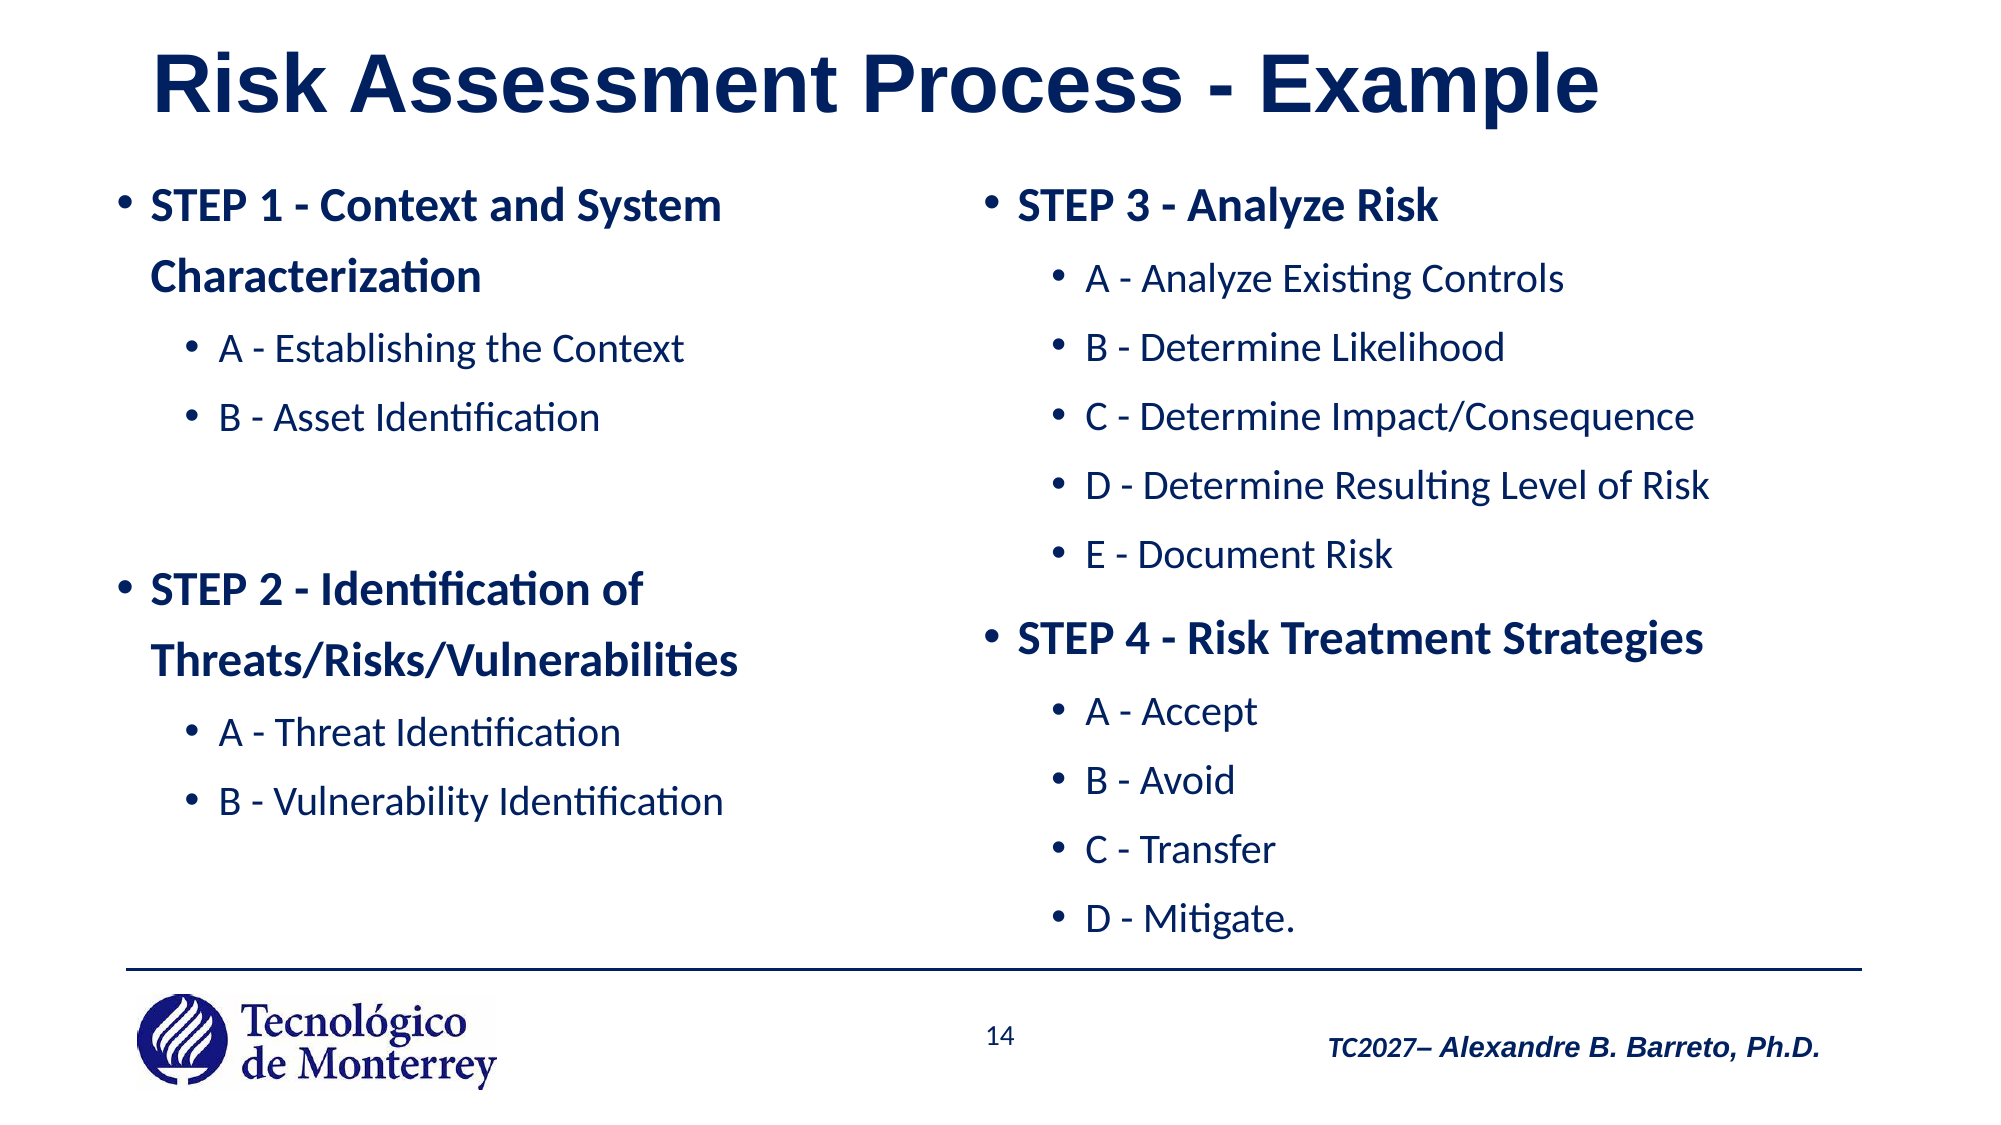

# Risk Assessment Process - Example
STEP 1 - Context and System Characterization
A - Establishing the Context
B - Asset Identification

STEP 2 - Identification of Threats/Risks/Vulnerabilities
A - Threat Identification
B - Vulnerability Identification

STEP 3 - Analyze Risk
A - Analyze Existing Controls
B - Determine Likelihood
C - Determine Impact/Consequence
D - Determine Resulting Level of Risk
E - Document Risk
STEP 4 - Risk Treatment Strategies
A - Accept
B - Avoid
C - Transfer
D - Mitigate.